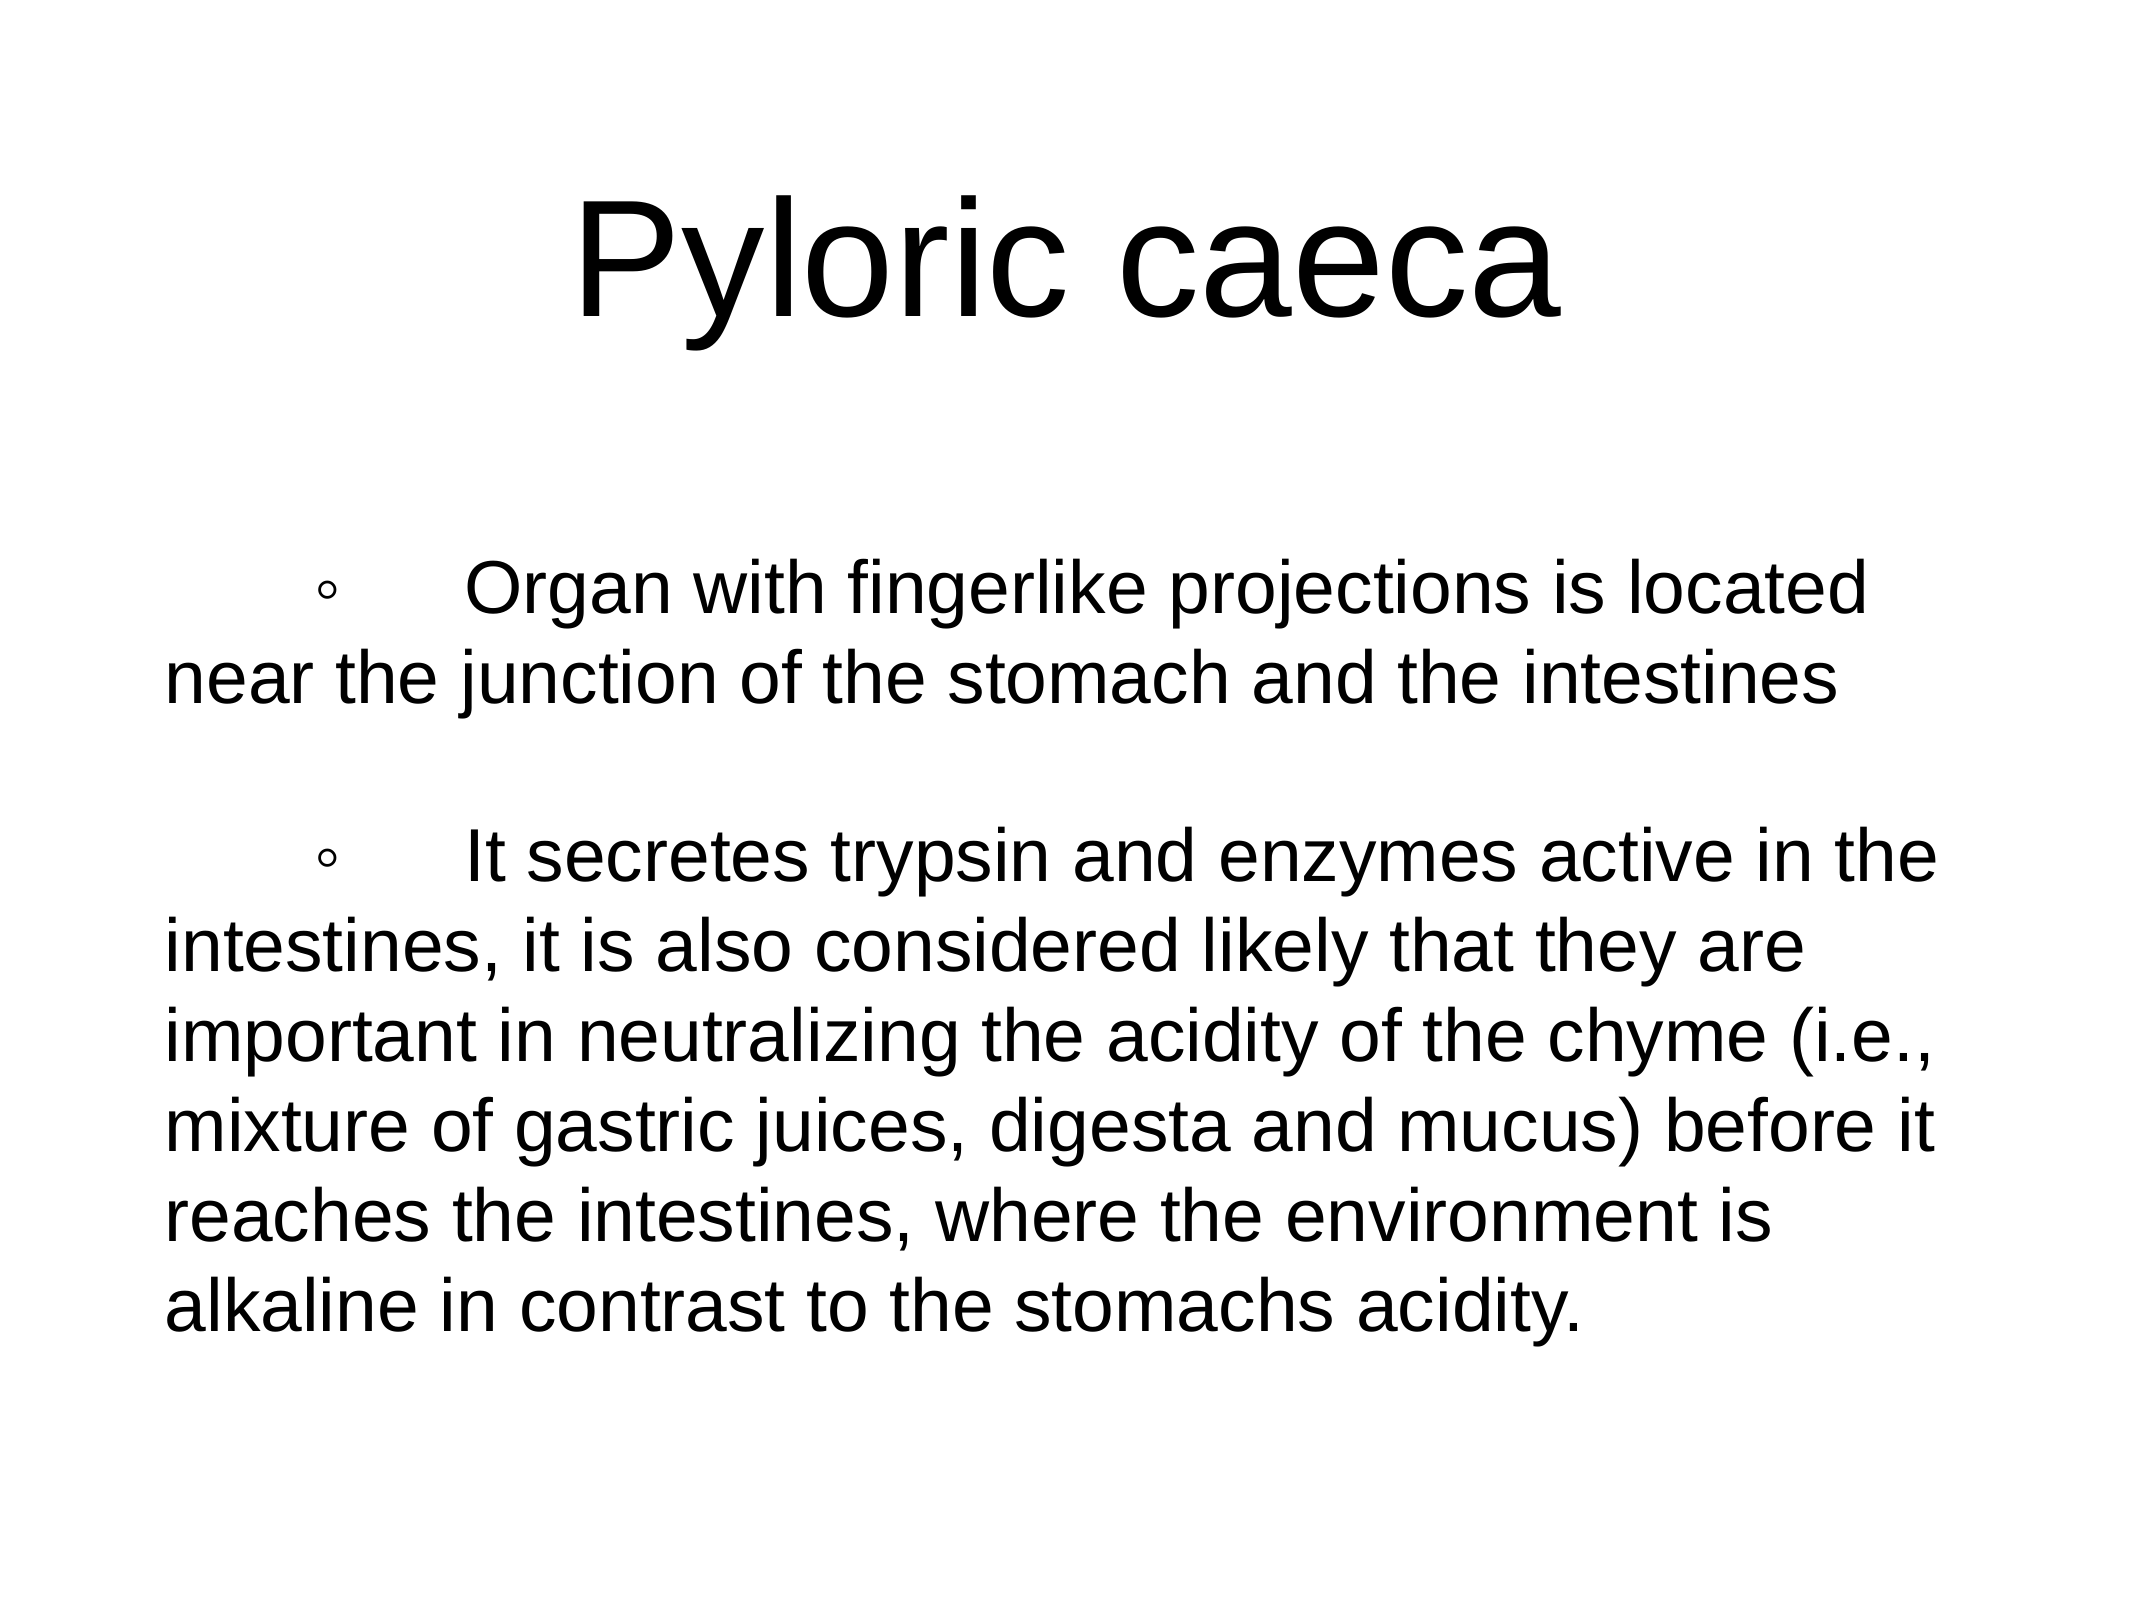

# Pyloric caeca
	◦	Organ with fingerlike projections is located near the junction of the stomach and the intestines
	◦	It secretes trypsin and enzymes active in the intestines, it is also considered likely that they are important in neutralizing the acidity of the chyme (i.e., mixture of gastric juices, digesta and mucus) before it reaches the intestines, where the environment is alkaline in contrast to the stomachs acidity.